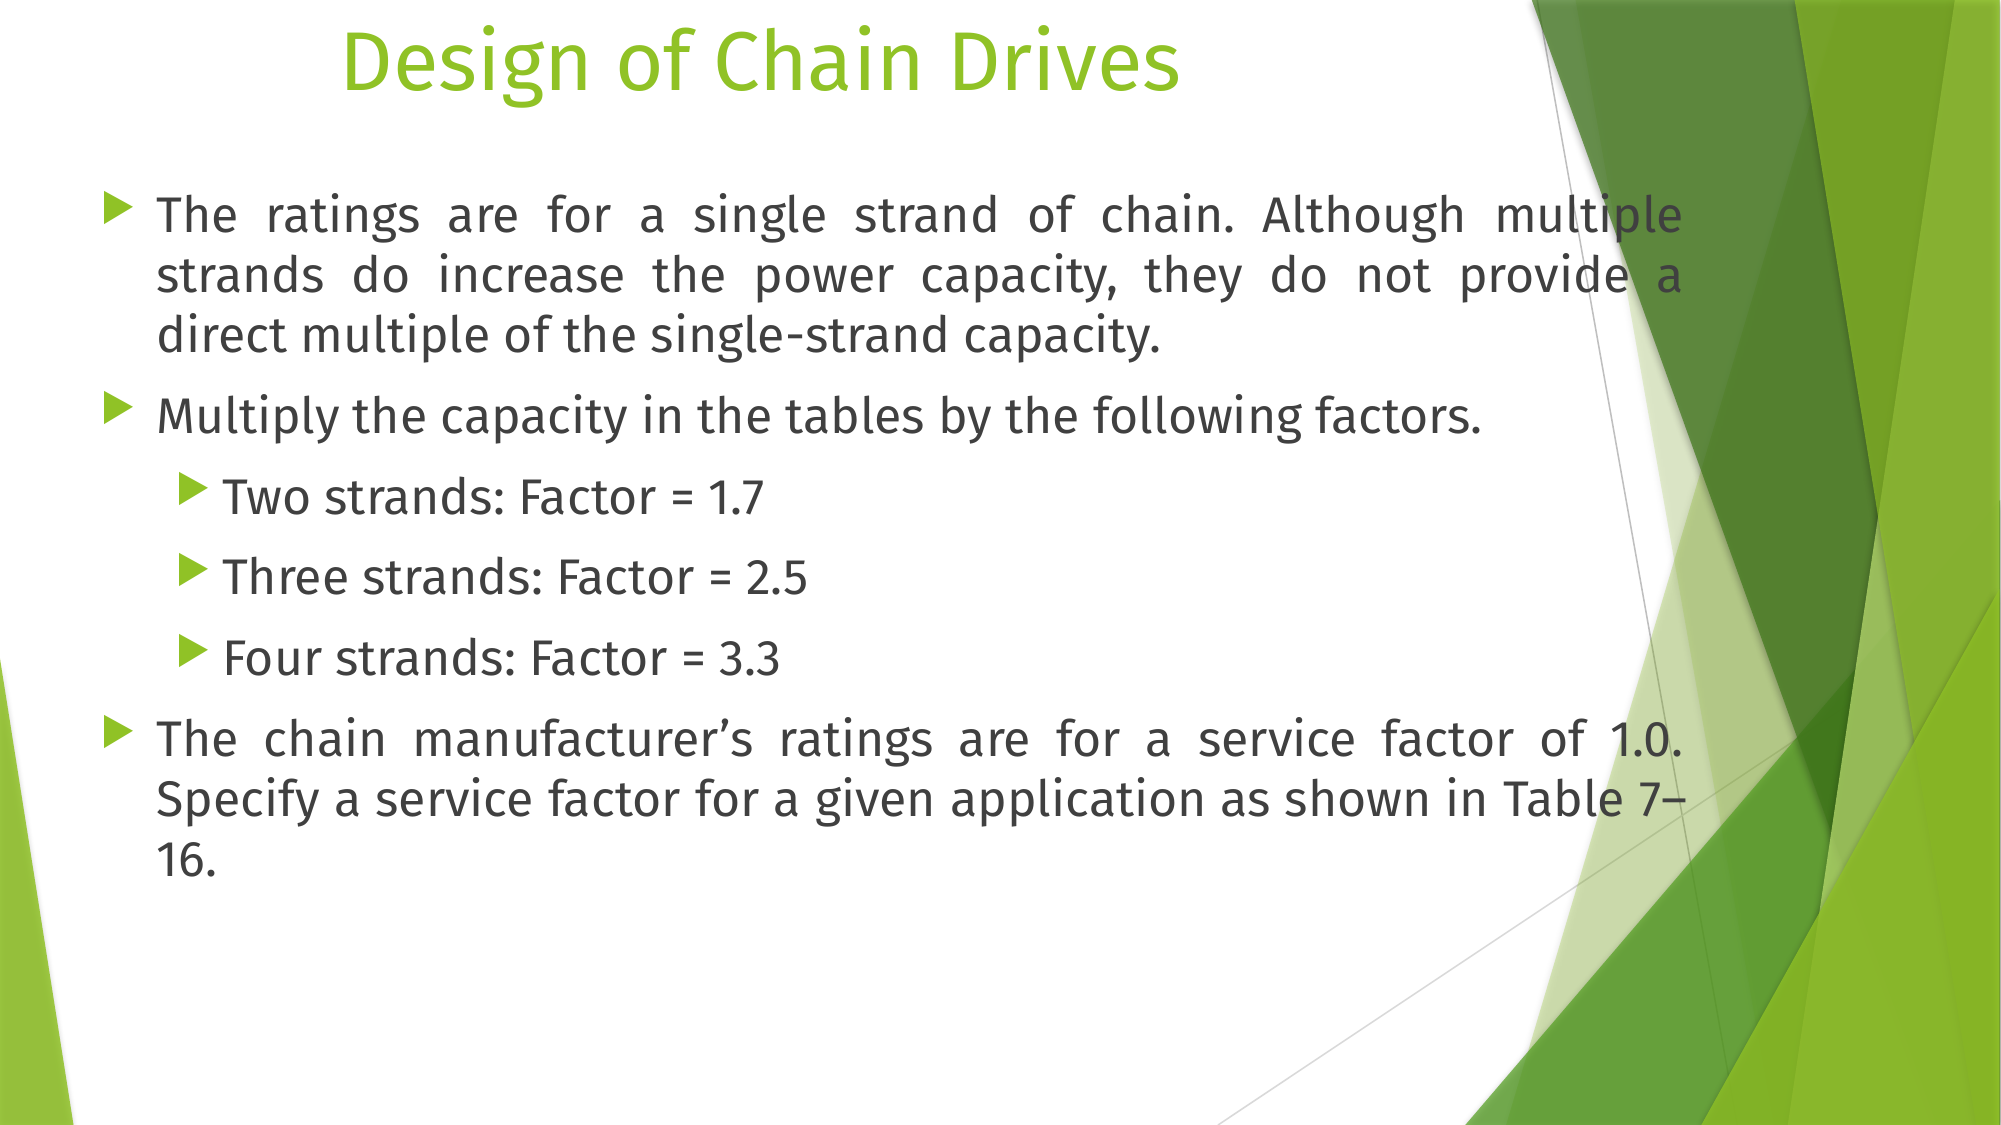

# Design of Chain Drives
The ratings are for a single strand of chain. Although multiple strands do increase the power capacity, they do not provide a direct multiple of the single-strand capacity.
Multiply the capacity in the tables by the following factors.
Two strands: Factor = 1.7
Three strands: Factor = 2.5
Four strands: Factor = 3.3
The chain manufacturer’s ratings are for a service factor of 1.0. Specify a service factor for a given application as shown in Table 7–16.